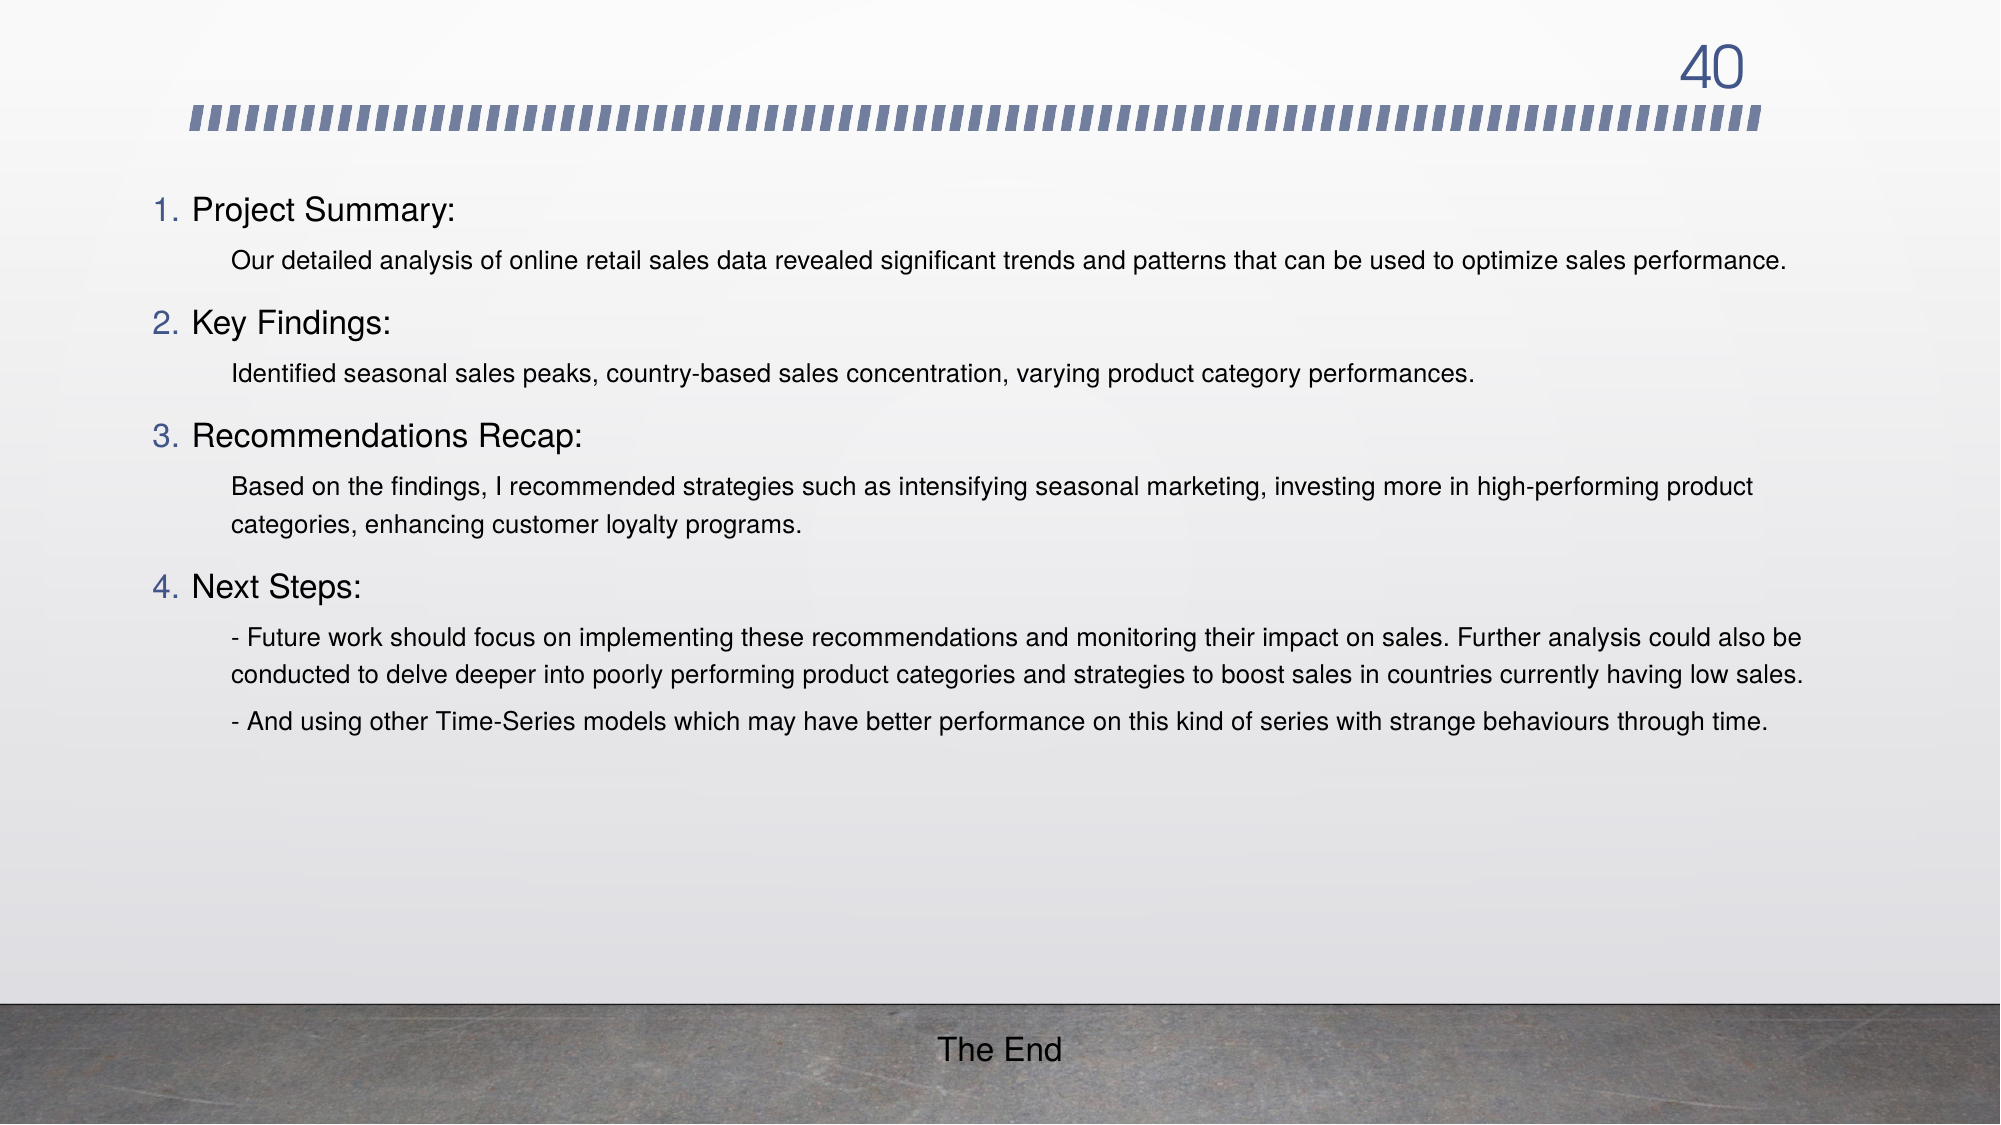

40
Project Summary:
Our detailed analysis of online retail sales data revealed significant trends and patterns that can be used to optimize sales performance.
Key Findings:
Identified seasonal sales peaks, country-based sales concentration, varying product category performances.
Recommendations Recap:
Based on the findings, I recommended strategies such as intensifying seasonal marketing, investing more in high-performing product categories, enhancing customer loyalty programs.
Next Steps:
- Future work should focus on implementing these recommendations and monitoring their impact on sales. Further analysis could also be conducted to delve deeper into poorly performing product categories and strategies to boost sales in countries currently having low sales.
- And using other Time-Series models which may have better performance on this kind of series with strange behaviours through time.

The End